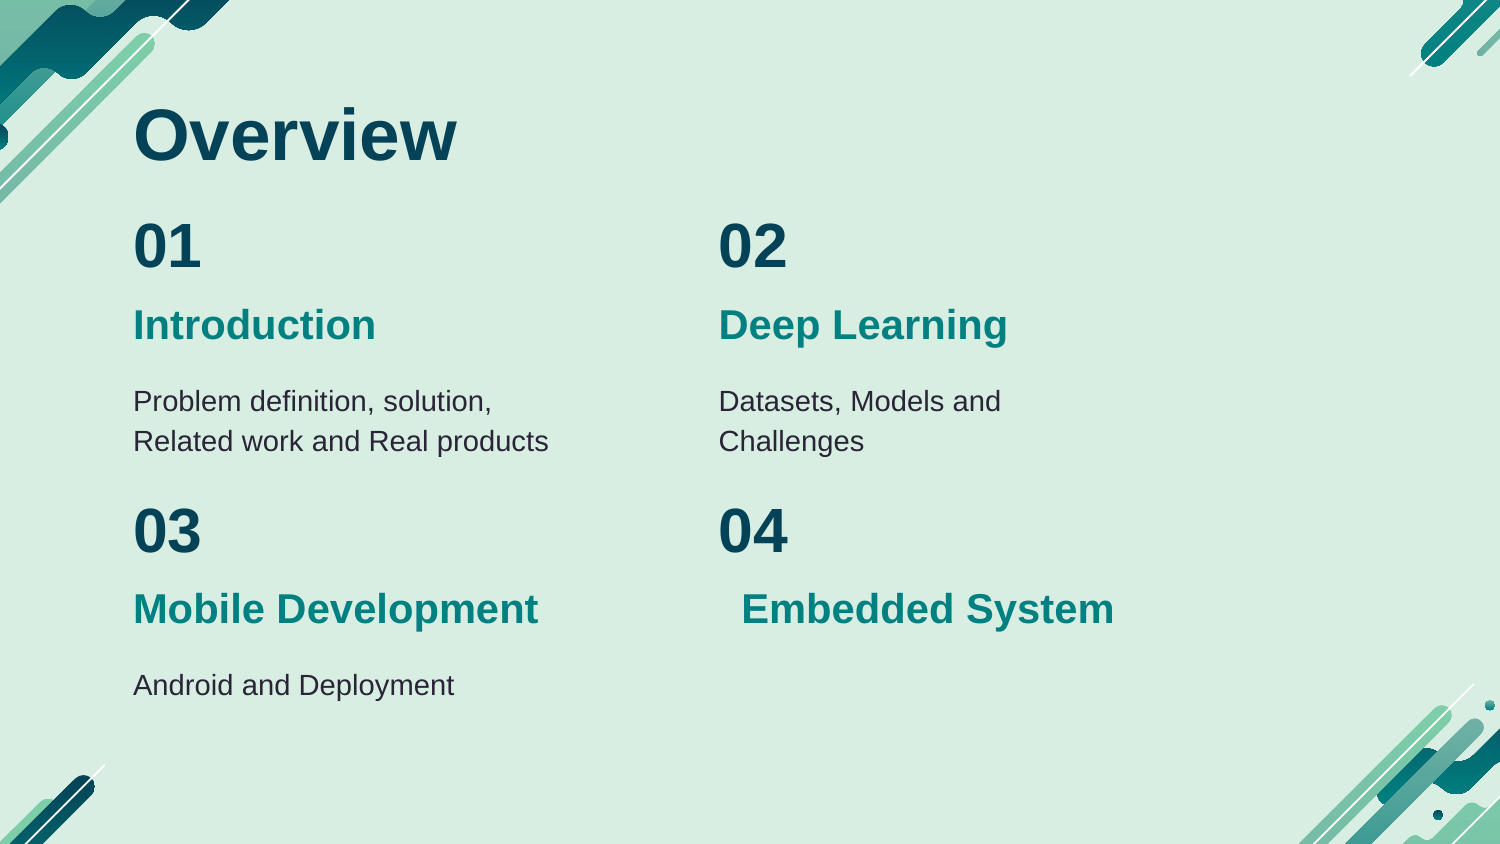

# Overview
01
02
Introduction
Deep Learning
Problem definition, solution,
Related work and Real products
Datasets, Models and Challenges
03
04
Mobile Development
Embedded System
Android and Deployment